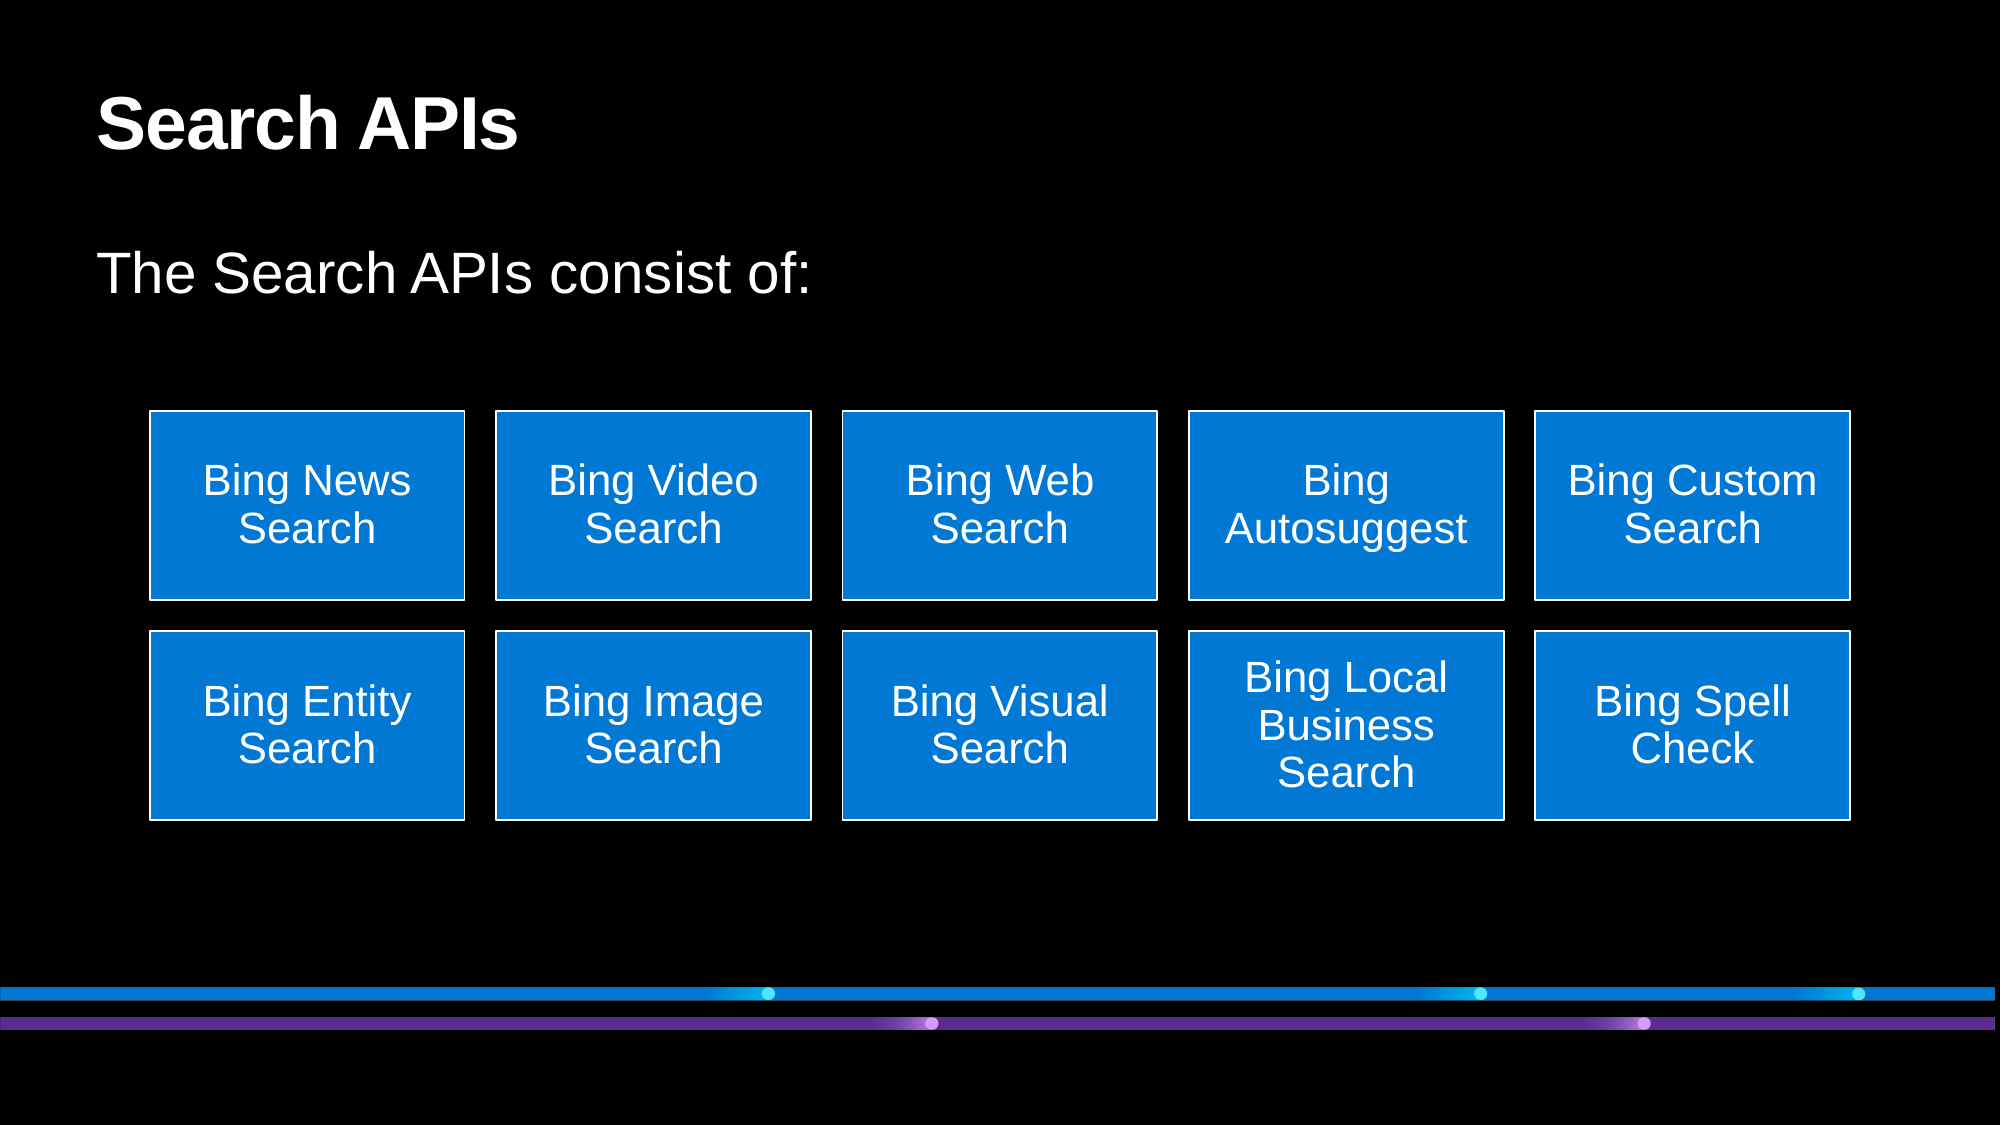

# Search APIs
The Search APIs consist of:
Bing News Search
Bing Video Search
Bing Web Search
Bing Autosuggest
Bing Custom Search
Bing Entity Search
Bing Image Search
Bing Visual Search
Bing Local Business Search
Bing Spell Check